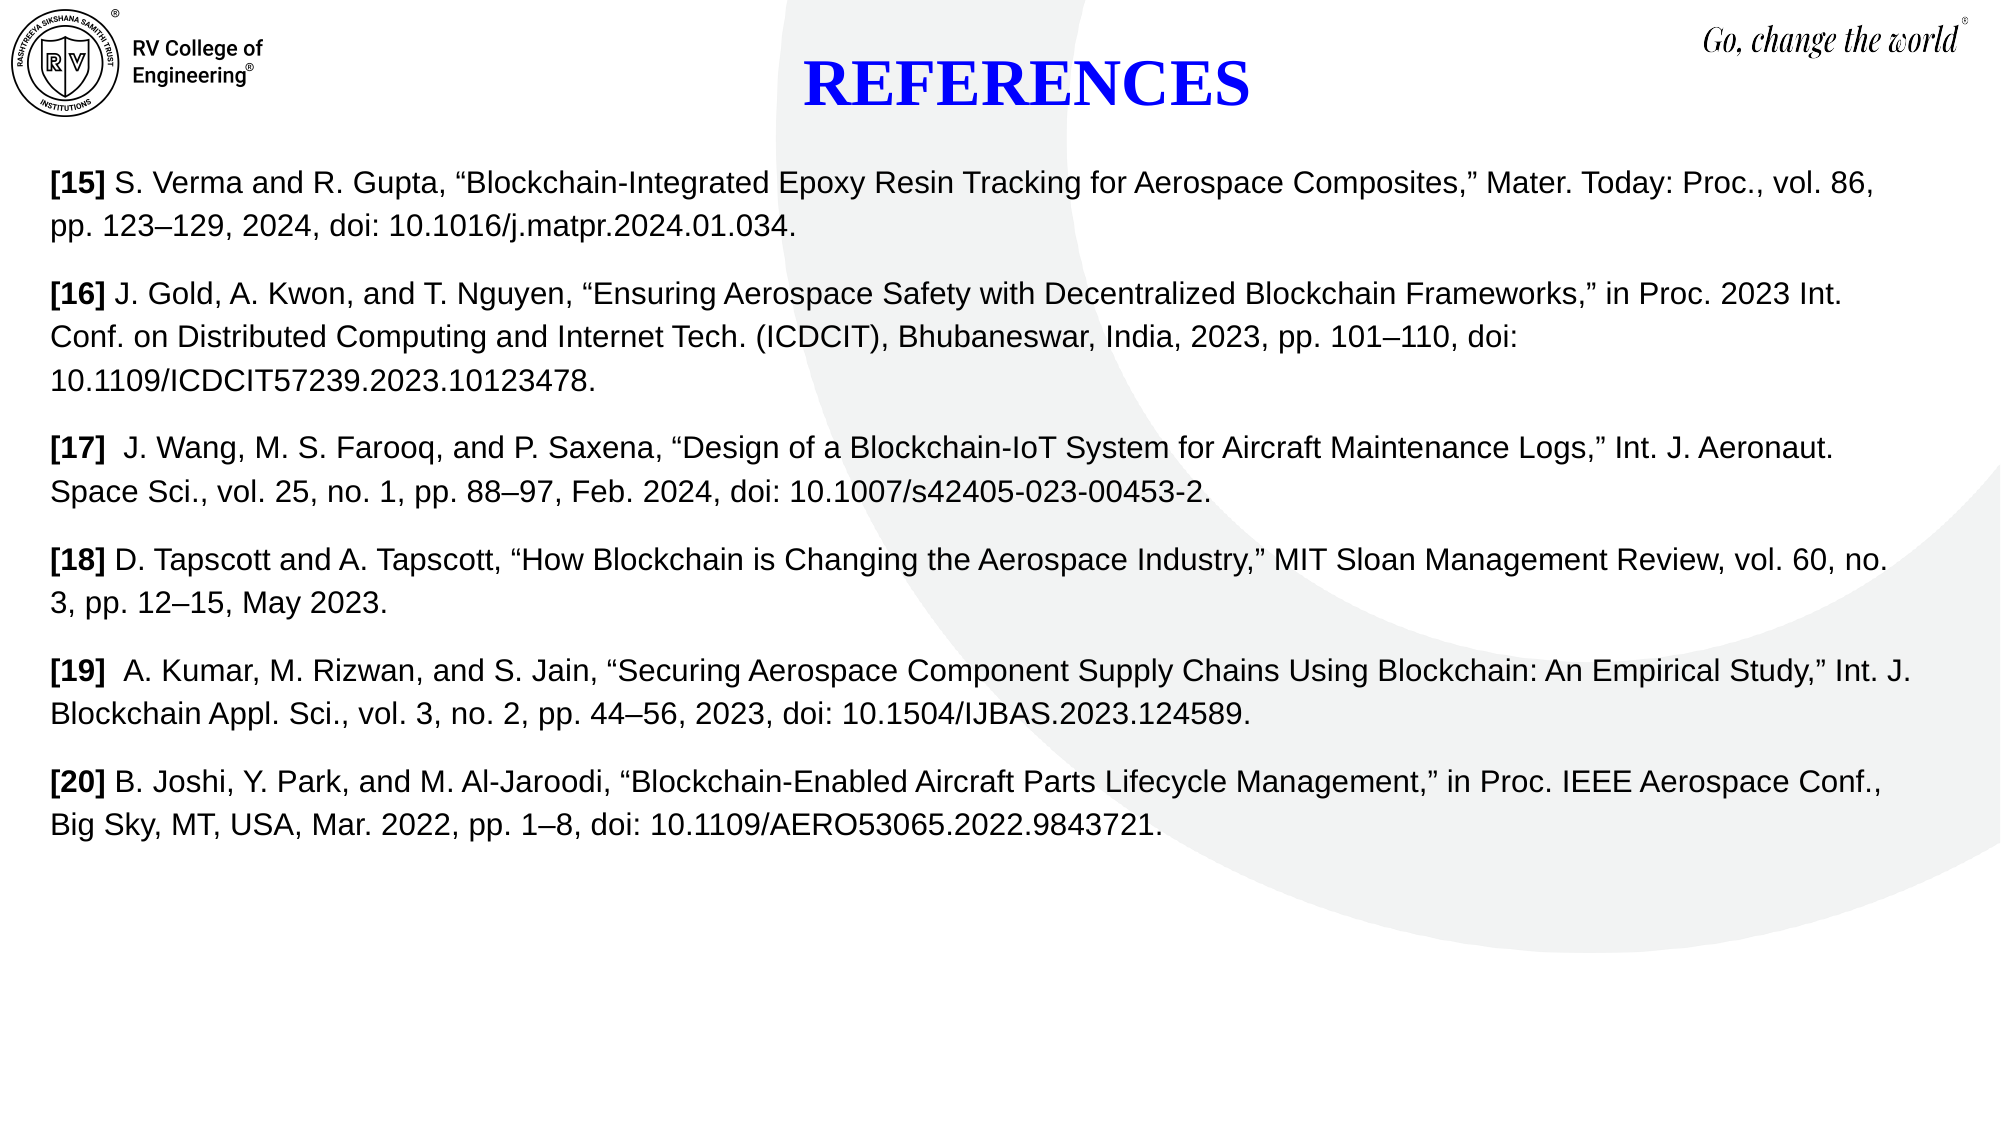

# REFERENCES
[15] S. Verma and R. Gupta, “Blockchain-Integrated Epoxy Resin Tracking for Aerospace Composites,” Mater. Today: Proc., vol. 86, pp. 123–129, 2024, doi: 10.1016/j.matpr.2024.01.034.
[16] J. Gold, A. Kwon, and T. Nguyen, “Ensuring Aerospace Safety with Decentralized Blockchain Frameworks,” in Proc. 2023 Int. Conf. on Distributed Computing and Internet Tech. (ICDCIT), Bhubaneswar, India, 2023, pp. 101–110, doi: 10.1109/ICDCIT57239.2023.10123478.
[17]  J. Wang, M. S. Farooq, and P. Saxena, “Design of a Blockchain-IoT System for Aircraft Maintenance Logs,” Int. J. Aeronaut. Space Sci., vol. 25, no. 1, pp. 88–97, Feb. 2024, doi: 10.1007/s42405-023-00453-2.
[18] D. Tapscott and A. Tapscott, “How Blockchain is Changing the Aerospace Industry,” MIT Sloan Management Review, vol. 60, no. 3, pp. 12–15, May 2023.
[19]  A. Kumar, M. Rizwan, and S. Jain, “Securing Aerospace Component Supply Chains Using Blockchain: An Empirical Study,” Int. J. Blockchain Appl. Sci., vol. 3, no. 2, pp. 44–56, 2023, doi: 10.1504/IJBAS.2023.124589.
[20] B. Joshi, Y. Park, and M. Al-Jaroodi, “Blockchain-Enabled Aircraft Parts Lifecycle Management,” in Proc. IEEE Aerospace Conf., Big Sky, MT, USA, Mar. 2022, pp. 1–8, doi: 10.1109/AERO53065.2022.9843721.